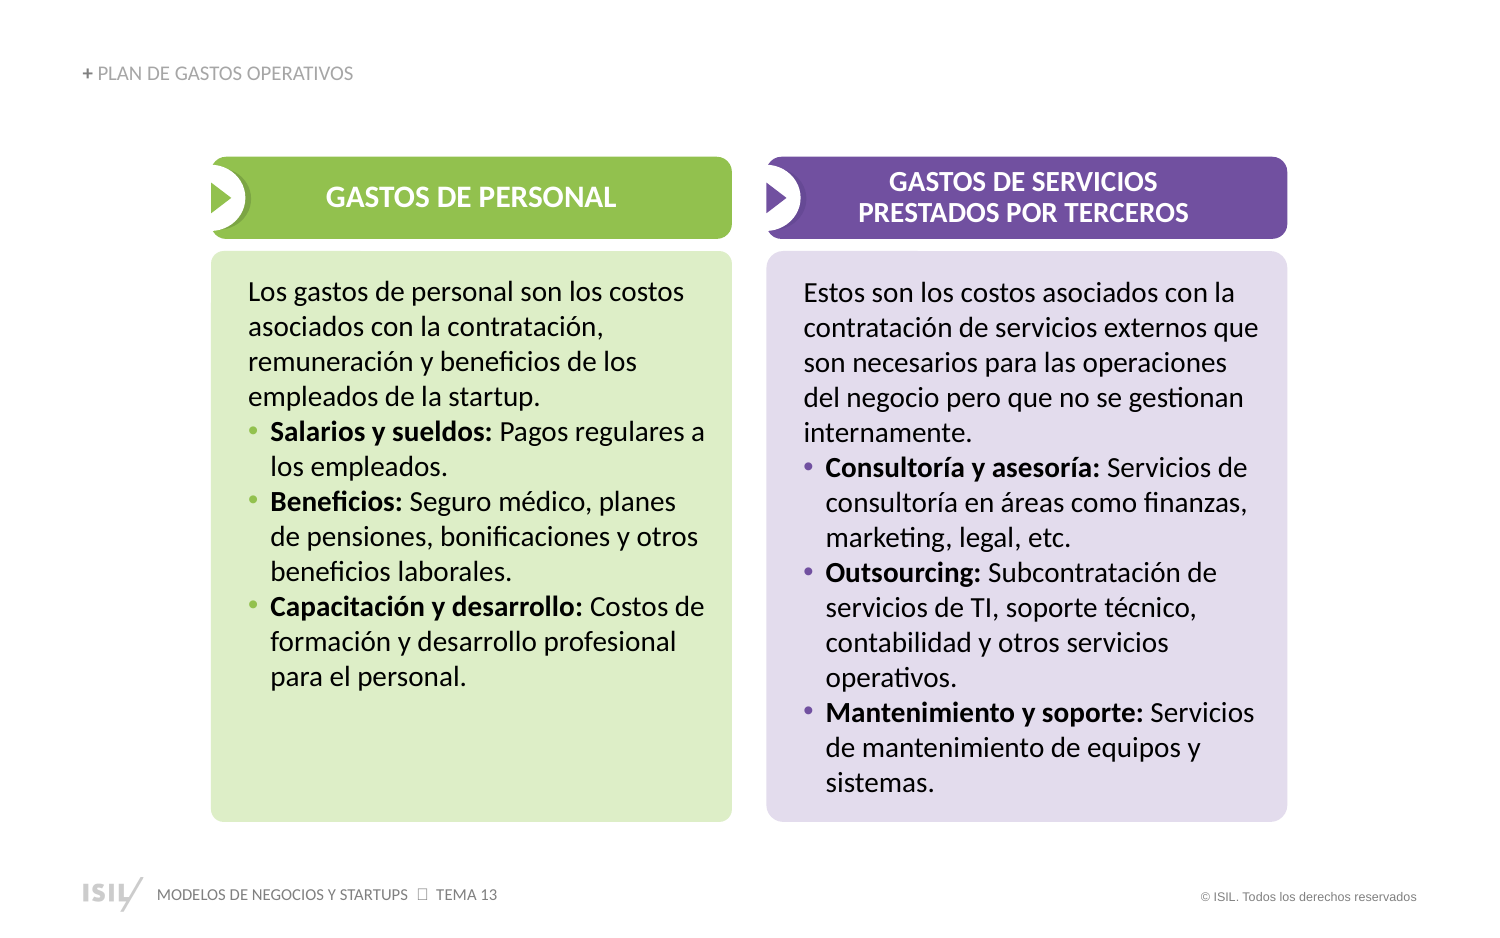

+ PLAN DE GASTOS OPERATIVOS
GASTOS DE PERSONAL
GASTOS DE SERVICIOS
PRESTADOS POR TERCEROS

Los gastos de personal son los costos asociados con la contratación, remuneración y beneficios de los empleados de la startup.
Salarios y sueldos: Pagos regulares a los empleados.
Beneficios: Seguro médico, planes de pensiones, bonificaciones y otros beneficios laborales.
Capacitación y desarrollo: Costos de formación y desarrollo profesional para el personal.
Estos son los costos asociados con la contratación de servicios externos que son necesarios para las operaciones del negocio pero que no se gestionan internamente.
Consultoría y asesoría: Servicios de consultoría en áreas como finanzas, marketing, legal, etc.
Outsourcing: Subcontratación de servicios de TI, soporte técnico, contabilidad y otros servicios operativos.
Mantenimiento y soporte: Servicios de mantenimiento de equipos y sistemas.